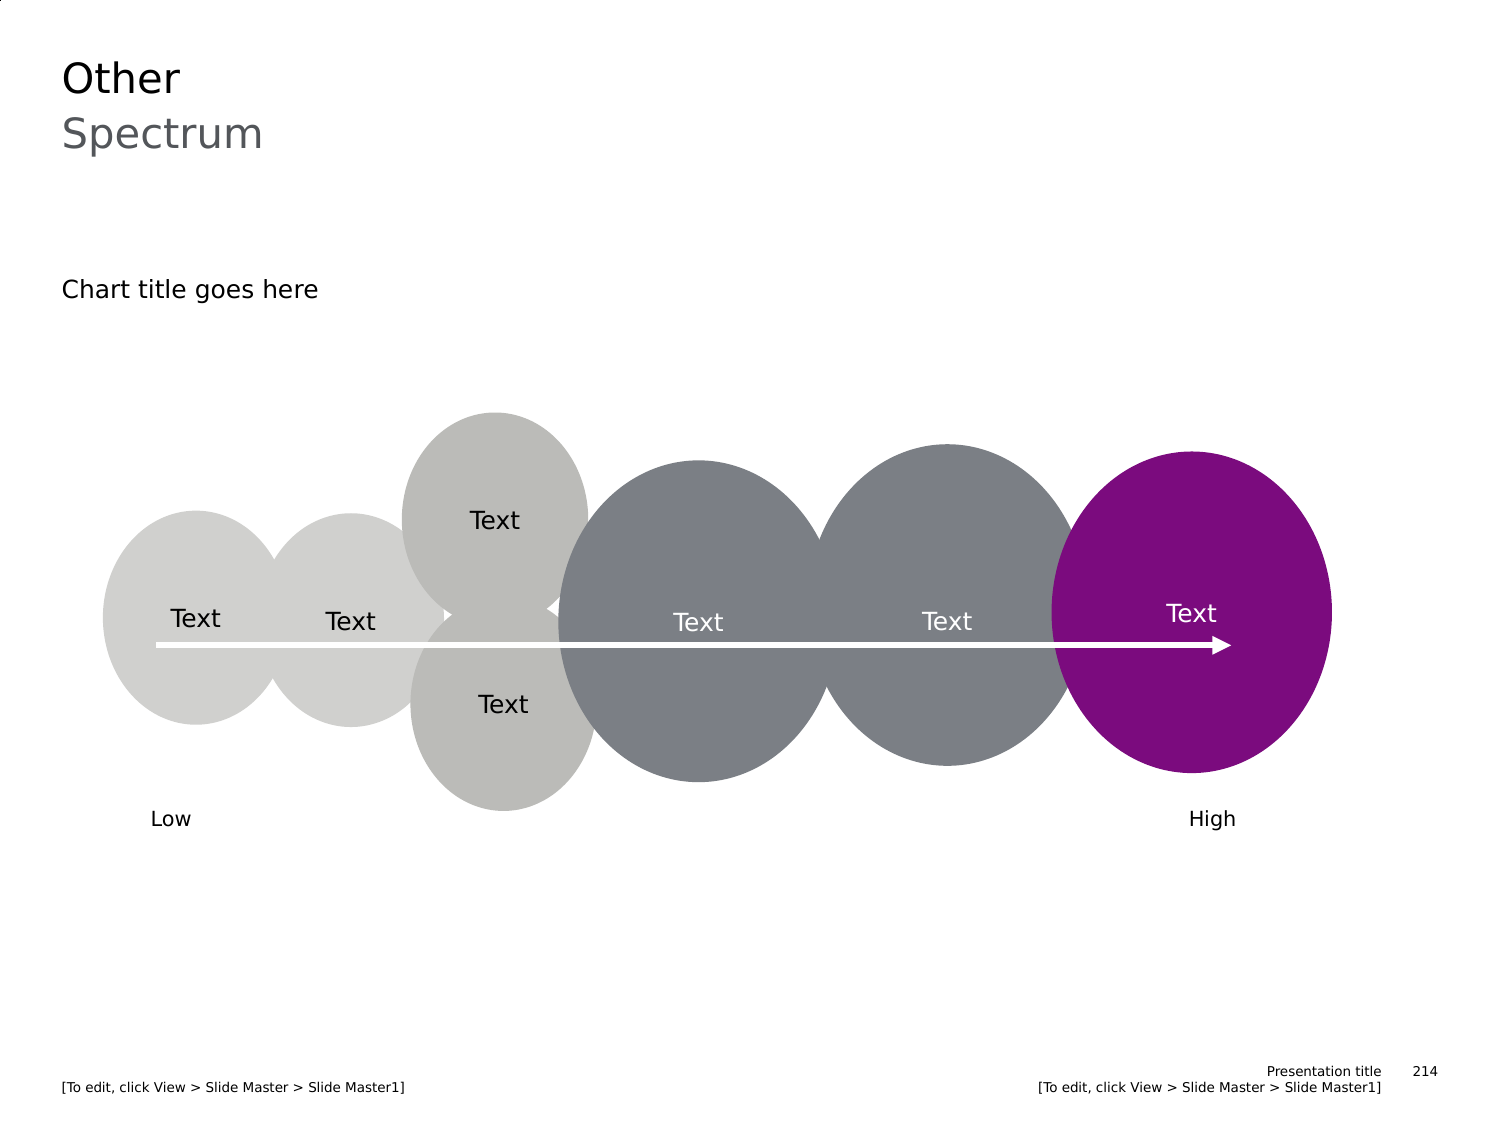

# Other
Spectrum
Chart title goes here

Text

Text
Text
Text
Text
Text
Text
Low
High